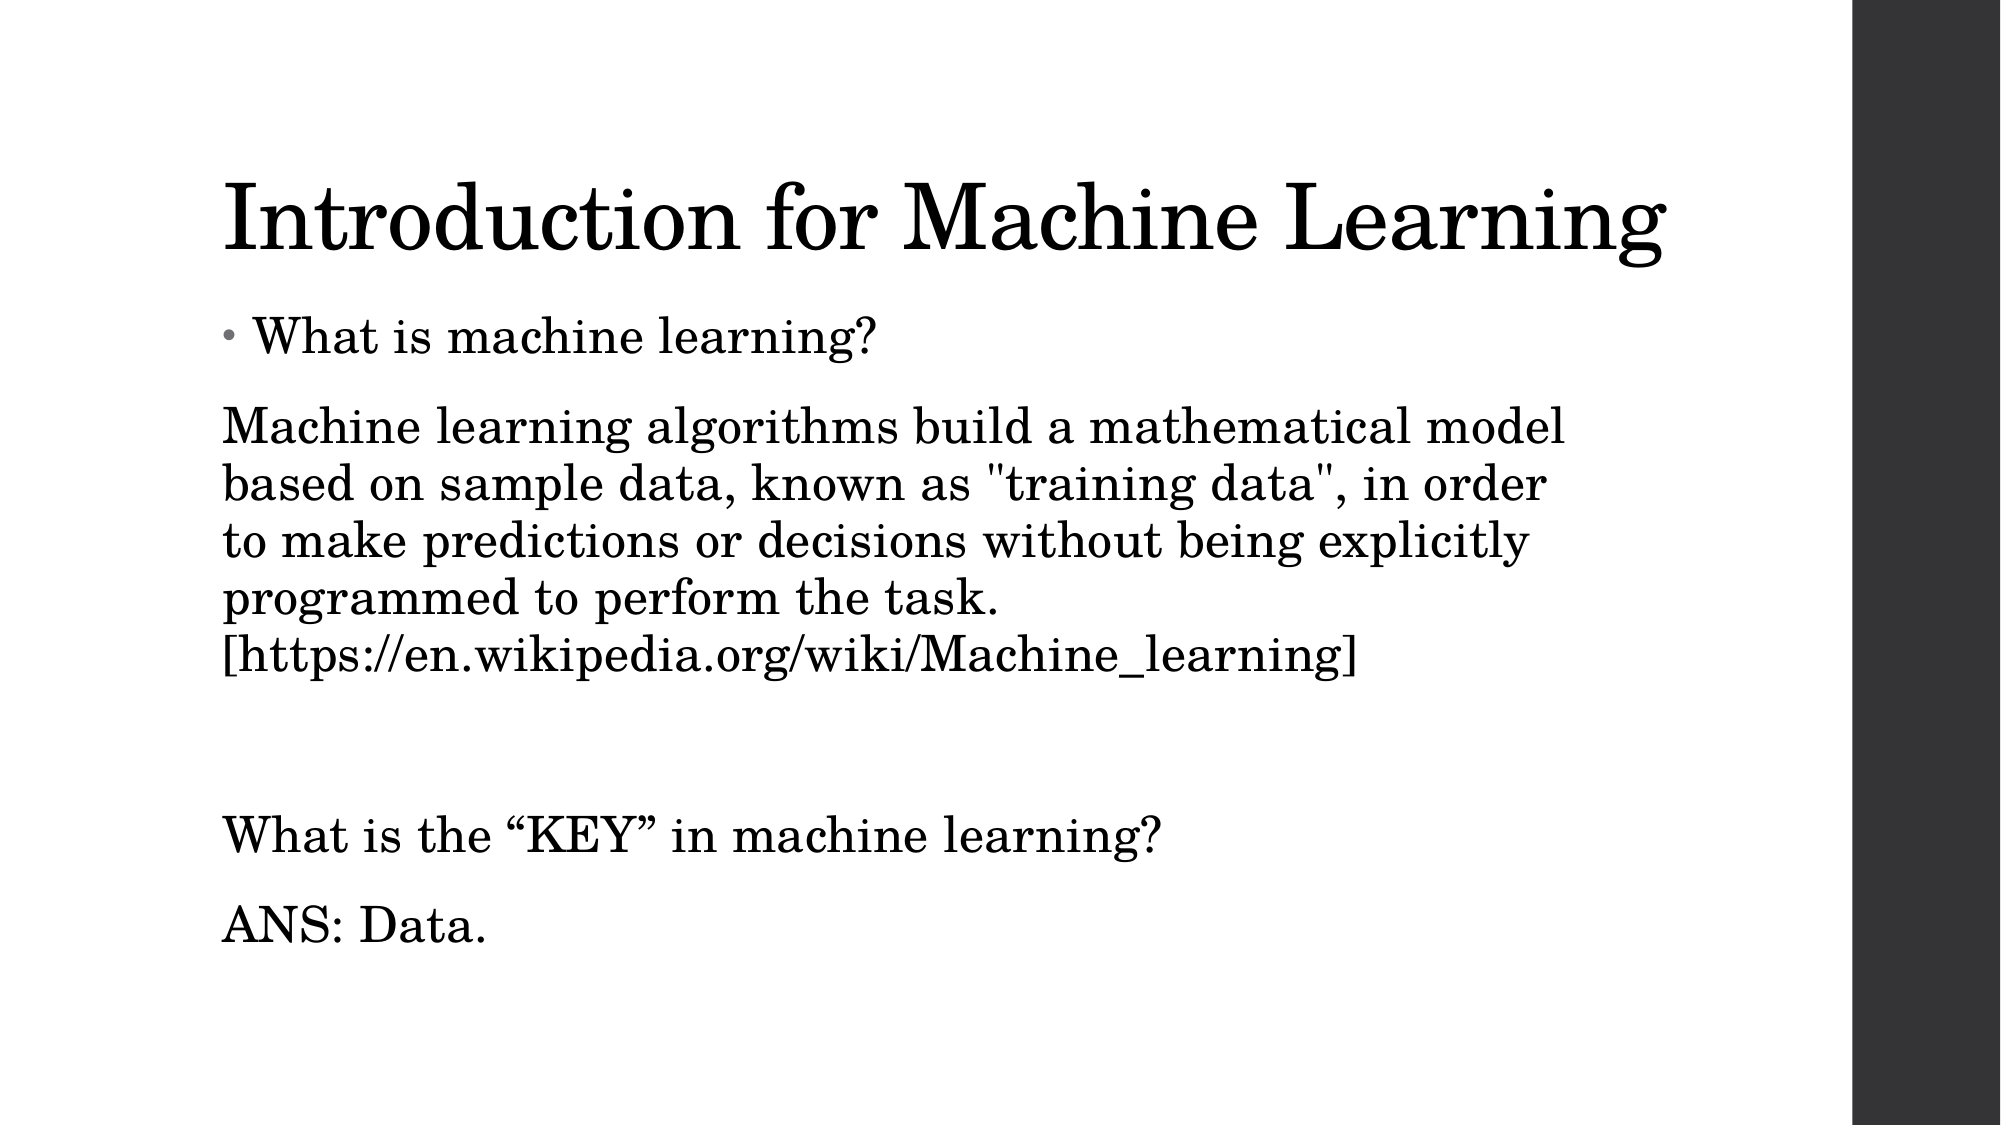

# Introduction for Machine Learning
What is machine learning?
Machine learning algorithms build a mathematical model based on sample data, known as "training data", in order to make predictions or decisions without being explicitly programmed to perform the task. [https://en.wikipedia.org/wiki/Machine_learning]

What is the “KEY” in machine learning?
ANS: Data.